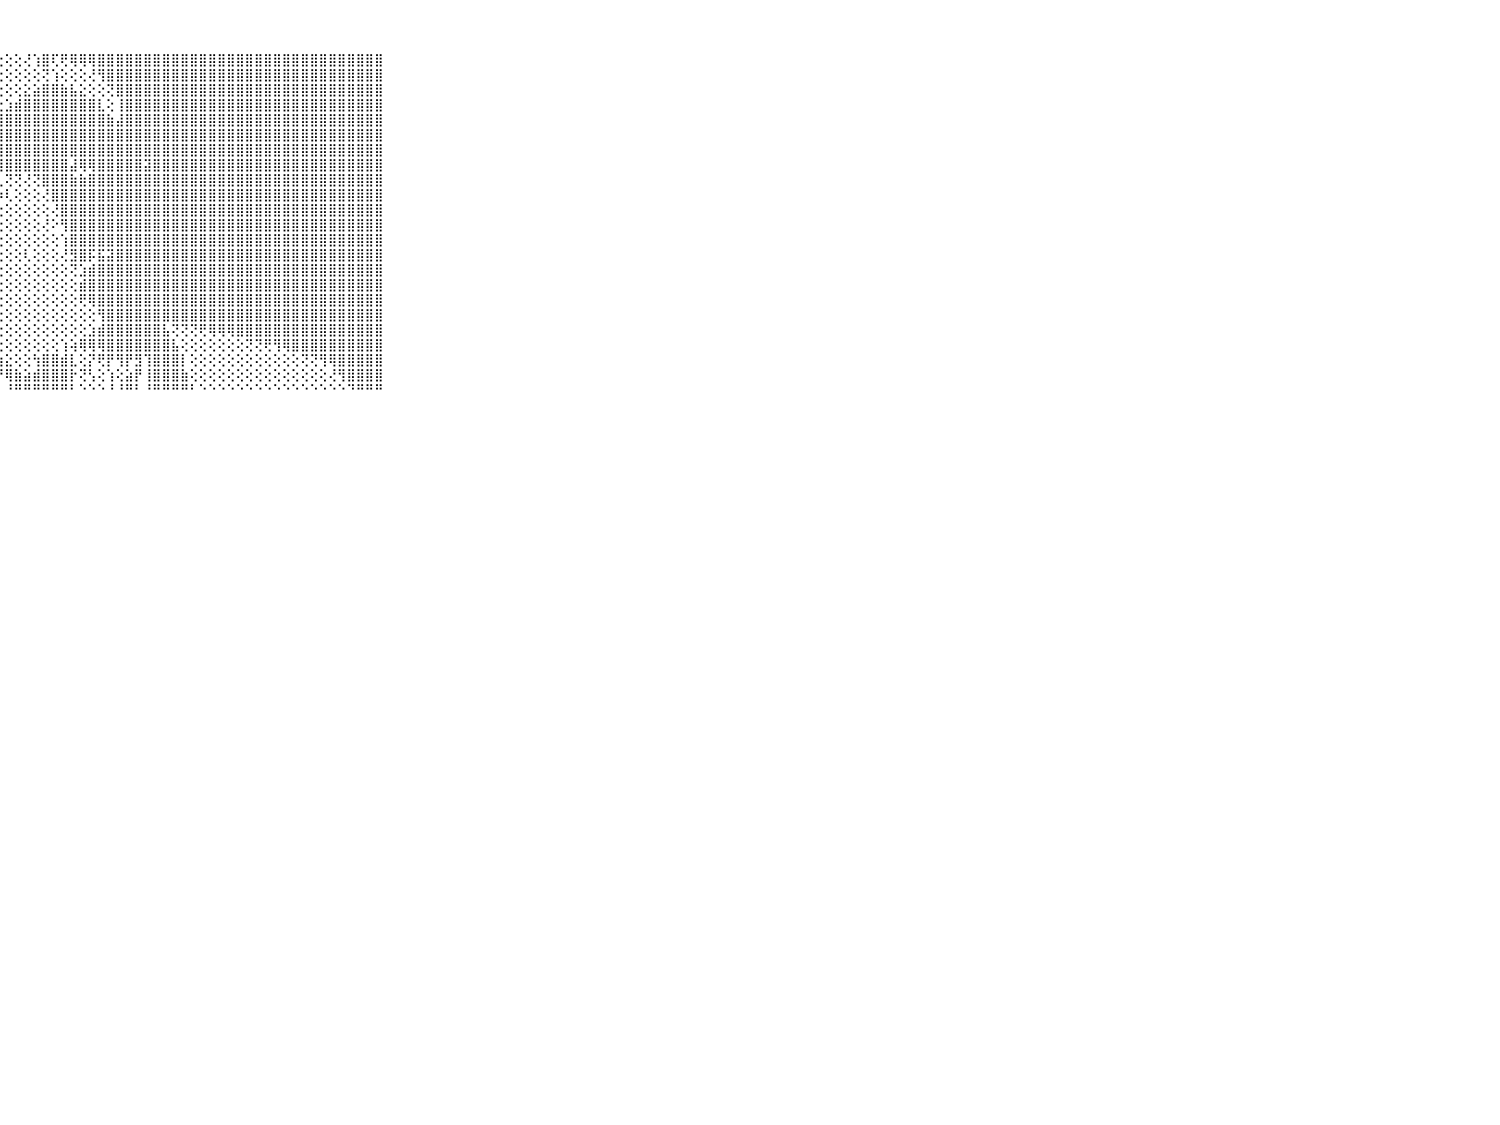

⠀⠀⠀⠀⠀⠀⠀⠀⠀⠀⠀⣿⣿⣿⣿⣿⡿⣿⣿⡕⢝⢕⢕⢕⢕⢕⢕⢕⢕⢕⢜⢱⣿⢏⢟⢿⢿⢿⣿⣿⣿⣿⣿⣿⣿⣿⣿⣿⣿⣿⣿⣿⣿⣿⣿⣿⣿⣿⣿⣿⣿⣿⣿⣿⣿⣿⣿⣿⣿⠀⠀⠀⠀⠀⠀⠀⠀⠀⠀⠀⠀
⠀⠀⠀⠀⠀⠀⠀⠀⠀⠀⠀⣿⣿⣿⣿⡏⣼⡟⢕⠕⢕⠎⠑⠑⢕⢕⢕⢕⢕⢕⢕⢕⢝⢱⢕⢕⢕⢜⢻⣿⣿⣿⣿⣿⣿⣿⣿⣿⣿⣿⣿⣿⣿⣿⣿⣿⣿⣿⣿⣿⣿⣿⣿⣿⣿⣿⣿⣿⣿⠀⠀⠀⠀⠀⠀⠀⠀⠀⠀⠀⠀
⠀⠀⠀⠀⠀⠀⠀⠀⠀⠀⠀⣿⣿⣿⢟⢕⢕⠕⠕⢐⢔⢕⢑⢀⠀⢑⢕⢕⢕⢕⣕⣵⣿⣿⣷⣧⣕⢕⢕⢝⣿⣿⣿⣿⣿⣿⣿⣿⣿⣿⣿⣿⣿⣿⣿⣿⣿⣿⣿⣿⣿⣿⣿⣿⣿⣿⣿⣿⣿⠀⠀⠀⠀⠀⠀⠀⠀⠀⠀⠀⠀
⠀⠀⠀⠀⠀⠀⠀⠀⠀⠀⠀⣿⣿⣿⡵⢕⢕⠔⢁⢁⠄⢀⢔⢕⢀⢄⢕⢕⣱⣾⣿⣿⣿⣿⣿⣿⣿⣿⣇⢕⢸⣿⣿⣿⣿⣿⣿⣿⣿⣿⣿⣿⣿⣿⣿⣿⣿⣿⣿⣿⣿⣿⣿⣿⣿⣿⣿⣿⣿⠀⠀⠀⠀⠀⠀⠀⠀⠀⠀⠀⠀
⠀⠀⠀⠀⠀⠀⠀⠀⠀⠀⠀⣿⣿⡟⢕⢕⢕⢔⢕⢕⢕⢕⢕⢕⢕⣕⣱⣾⣿⣿⣿⣿⣿⣿⣿⣿⣿⣿⣿⣷⣼⣿⣿⣿⣿⣿⣿⣿⣿⣿⣿⣿⣿⣿⣿⣿⣿⣿⣿⣿⣿⣿⣿⣿⣿⣿⣿⣿⣿⠀⠀⠀⠀⠀⠀⠀⠀⠀⠀⠀⠀
⠀⠀⠀⠀⠀⠀⠀⠀⠀⠀⠀⣿⡏⢕⢕⢕⢕⢕⢕⢕⢕⢕⣕⣵⣿⣿⣿⣿⣿⣿⣿⣿⣿⣿⣿⣿⣿⣿⣿⣿⣿⣿⣿⣿⣿⣿⣿⣿⣿⣿⣿⣿⣿⣿⣿⣿⣿⣿⣿⣿⣿⣿⣿⣿⣿⣿⣿⣿⣿⠀⠀⠀⠀⠀⠀⠀⠀⠀⠀⠀⠀
⠀⠀⠀⠀⠀⠀⠀⠀⠀⠀⠀⣿⡇⢕⢕⢕⢕⢕⢕⢕⣱⣿⡟⢝⢻⢿⣿⣿⣿⣿⣿⣿⣿⣿⣿⣿⣿⣿⣿⣿⣿⣿⣿⣿⣿⣿⣿⣿⣿⣿⣿⣿⣿⣿⣿⣿⣿⣿⣿⣿⣿⣿⣿⣿⣿⣿⣿⣿⣿⠀⠀⠀⠀⠀⠀⠀⠀⠀⠀⠀⠀
⠀⠀⠀⠀⠀⠀⠀⠀⠀⠀⠀⣿⣷⣇⢕⢕⢕⢕⢕⢕⡿⢿⢝⢕⢕⢜⢟⣻⣿⣿⣿⣿⣿⣿⣿⣼⢿⢿⣿⣿⣿⣿⣿⣽⣿⣿⣿⣿⣿⣿⣿⣿⣿⣿⣿⣿⣿⣿⣿⣿⣿⣿⣿⣿⣿⣿⣿⣿⣿⠀⠀⠀⠀⠀⠀⠀⠀⠀⠀⠀⠀
⠀⠀⠀⠀⠀⠀⠀⠀⠀⠀⠀⣿⣿⣿⣇⢕⢕⢕⢕⢕⢕⢜⢕⢕⢕⢕⢕⢇⢝⢝⢜⢝⣿⣿⣿⣷⣷⣿⣿⣿⣿⣿⣿⣿⣿⣿⣿⣿⣿⣿⣿⣿⣿⣿⣿⣿⣿⣿⣿⣿⣿⣿⣿⣿⣿⣿⣿⣿⣿⠀⠀⠀⠀⠀⠀⠀⠀⠀⠀⠀⠀
⠀⠀⠀⠀⠀⠀⠀⠀⠀⠀⠀⣿⣿⣿⣿⡇⢕⢕⢕⢕⢕⢕⢕⢕⢕⢕⣱⡷⢇⢕⢕⢕⢜⣿⣿⣿⣿⣿⣿⣿⣿⣿⣿⣿⣿⣿⣿⣿⣿⣿⣿⣿⣿⣿⣿⣿⣿⣿⣿⣿⣿⣿⣿⣿⣿⣿⣿⣿⣿⠀⠀⠀⠀⠀⠀⠀⠀⠀⠀⠀⠀
⠀⠀⠀⠀⠀⠀⠀⠀⠀⠀⠀⣿⣿⣿⣿⣿⣇⢕⢕⢕⢕⢕⢕⢕⢕⢕⢕⢕⢕⢕⢕⢕⢕⢜⣿⣿⣿⣿⣿⣿⣿⣿⣿⣿⣿⣿⣿⣿⣿⣿⣿⣿⣿⣿⣿⣿⣿⣿⣿⣿⣿⣿⣿⣿⣿⣿⣿⣿⣿⠀⠀⠀⠀⠀⠀⠀⠀⠀⠀⠀⠀
⠀⠀⠀⠀⠀⠀⠀⠀⠀⠀⠀⣿⣿⣿⣿⣿⣿⣇⢕⢕⢕⢕⢕⢕⢕⢱⢕⢕⢕⢕⢕⢕⢜⠕⢻⣿⣿⣿⣿⣿⣿⣿⣿⣿⣿⣿⣿⣿⣿⣿⣿⣿⣿⣿⣿⣿⣿⣿⣿⣿⣿⣿⣿⣿⣿⣿⣿⣿⣿⠀⠀⠀⠀⠀⠀⠀⠀⠀⠀⠀⠀
⠀⠀⠀⠀⠀⠀⠀⠀⠀⠀⠀⣿⣿⣿⣿⣿⣿⣿⣧⢕⢕⢕⢕⢕⢕⢕⢕⢕⢕⢕⢕⢕⢕⢕⢱⣿⣿⣿⣿⣿⣿⣿⣿⣿⣿⣿⣿⣿⣿⣿⣿⣿⣿⣿⣿⣿⣿⣿⣿⣿⣿⣿⣿⣿⣿⣿⣿⣿⣿⠀⠀⠀⠀⠀⠀⠀⠀⠀⠀⠀⠀
⠀⠀⠀⠀⠀⠀⠀⠀⠀⠀⠀⣿⣿⣿⣿⣿⣿⣿⣏⢱⢕⢕⢕⢕⢕⢕⢕⢕⢕⢕⢇⢕⢕⢕⢜⣻⣿⡯⣯⣽⣿⣿⣿⣿⣿⣿⣿⣿⣿⣿⣿⣿⣿⣿⣿⣿⣿⣿⣿⣿⣿⣿⣿⣿⣿⣿⣿⣿⣿⠀⠀⠀⠀⠀⠀⠀⠀⠀⠀⠀⠀
⠀⠀⠀⠀⠀⠀⠀⠀⠀⠀⠀⣿⣿⣿⣿⣿⣿⣿⣿⣧⣵⢕⢕⢕⢕⢕⢕⢕⢕⢕⢕⢕⢕⢕⢕⢝⣱⣾⣿⣿⣿⣿⣿⣿⣿⣿⣿⣿⣿⣿⣿⣿⣿⣿⣿⣿⣿⣿⣿⣿⣿⣿⣿⣿⣿⣿⣿⣿⣿⠀⠀⠀⠀⠀⠀⠀⠀⠀⠀⠀⠀
⠀⠀⠀⠀⠀⠀⠀⠀⠀⠀⠀⣿⣿⣿⣿⣿⣿⣿⣿⣿⣿⣮⡗⢇⢕⢕⢕⢕⢕⢕⢕⢕⢕⢕⢕⢕⣾⣿⣿⣿⣿⣿⣿⣿⣿⣿⣿⣿⣿⣿⣿⣿⣿⣿⣿⣿⣿⣿⣿⣿⣿⣿⣿⣿⣿⣿⣿⣿⣿⠀⠀⠀⠀⠀⠀⠀⠀⠀⠀⠀⠀
⠀⠀⠀⠀⠀⠀⠀⠀⠀⠀⠀⣿⣿⣿⣿⣿⣿⣿⣿⣿⣿⣿⣿⣷⡕⢕⢕⢕⢕⢕⢕⢕⢕⢕⢕⢕⢟⢿⣿⣿⣿⣿⣿⣿⣿⣿⣿⣿⣿⣿⣿⣿⣿⣿⣿⣿⣿⣿⣿⣿⣿⣿⣿⣿⣿⣿⣿⣿⣿⠀⠀⠀⠀⠀⠀⠀⠀⠀⠀⠀⠀
⠀⠀⠀⠀⠀⠀⠀⠀⠀⠀⠀⣿⣿⣿⣿⣿⣿⣿⣿⣿⣿⣿⢟⠜⢧⢕⢕⢕⢕⢕⢕⢕⢕⢕⢕⢕⢕⢕⢻⣿⣿⣿⣿⣿⣿⣿⣿⣿⣿⣿⣿⣿⣿⣿⣿⣿⣿⣿⣿⣿⣿⣿⣿⣿⣿⣿⣿⣿⣿⠀⠀⠀⠀⠀⠀⠀⠀⠀⠀⠀⠀
⠀⠀⠀⠀⠀⠀⠀⠀⠀⠀⠀⣿⣿⣿⣿⣿⣿⣿⡿⢿⢟⢏⠑⠀⠁⢕⢕⢕⢕⢕⢕⢕⢕⢕⢕⢕⢕⣱⣾⣿⣿⣿⣿⣿⣿⣧⢝⢝⢝⢟⢿⢿⢿⣿⣿⣿⣿⣿⣿⣿⣿⣿⣿⣿⣿⣿⣿⣿⣿⠀⠀⠀⠀⠀⠀⠀⠀⠀⠀⠀⠀
⠀⠀⠀⠀⠀⠀⠀⠀⠀⠀⠀⣿⣿⣿⣿⢿⢏⢕⢕⢕⠑⠁⠀⠀⠀⠀⢕⢕⢕⢕⢕⢕⢕⢕⢱⢵⢿⢿⢿⣿⣿⣿⣿⣿⣿⣿⣧⢕⢕⢕⢕⢕⢕⢕⢝⢝⢟⢻⢿⣿⣿⣿⣿⣿⣿⣿⣿⣿⣿⠀⠀⠀⠀⠀⠀⠀⠀⠀⠀⠀⠀
⠀⠀⠀⠀⠀⠀⠀⠀⠀⠀⠀⣿⣿⢿⢕⢕⠕⠑⠁⠀⠀⠀⠀⠀⠀⠀⠁⢷⣕⢕⢕⢳⣿⣿⣾⣇⢕⡝⢟⡟⢻⡟⣻⢹⣿⣿⣿⡇⢕⢕⢕⢕⢕⢕⢕⢕⢕⢕⢕⢕⢝⢝⢻⢿⣿⣿⣿⣿⣿⠀⠀⠀⠀⠀⠀⠀⠀⠀⠀⠀⠀
⠀⠀⠀⠀⠀⠀⠀⠀⠀⠀⠀⢏⢕⠑⠁⠀⠀⠀⠀⠀⠀⠀⠀⠀⠀⠀⠀⠘⢿⣷⣵⣾⣿⣿⣿⡗⢝⢣⢕⢱⢕⣵⡟⢸⣿⣿⣿⣷⢕⢕⢕⢕⢕⢕⢕⢕⢕⢕⢕⢕⢕⢕⢕⢜⢻⣿⣿⣿⣿⠀⠀⠀⠀⠀⠀⠀⠀⠀⠀⠀⠀
⠀⠀⠀⠀⠀⠀⠀⠀⠀⠀⠀⠀⠀⠀⠀⠀⠀⠀⠀⠀⠀⠑⠑⠀⠀⠀⠀⠀⠘⠛⠛⠛⠛⠛⠛⠃⠑⠑⠑⠘⠘⠛⠃⠘⠛⠛⠛⠛⠃⠑⠑⠑⠑⠑⠑⠑⠑⠑⠑⠑⠑⠑⠑⠑⠑⠙⠛⠛⠛⠀⠀⠀⠀⠀⠀⠀⠀⠀⠀⠀⠀